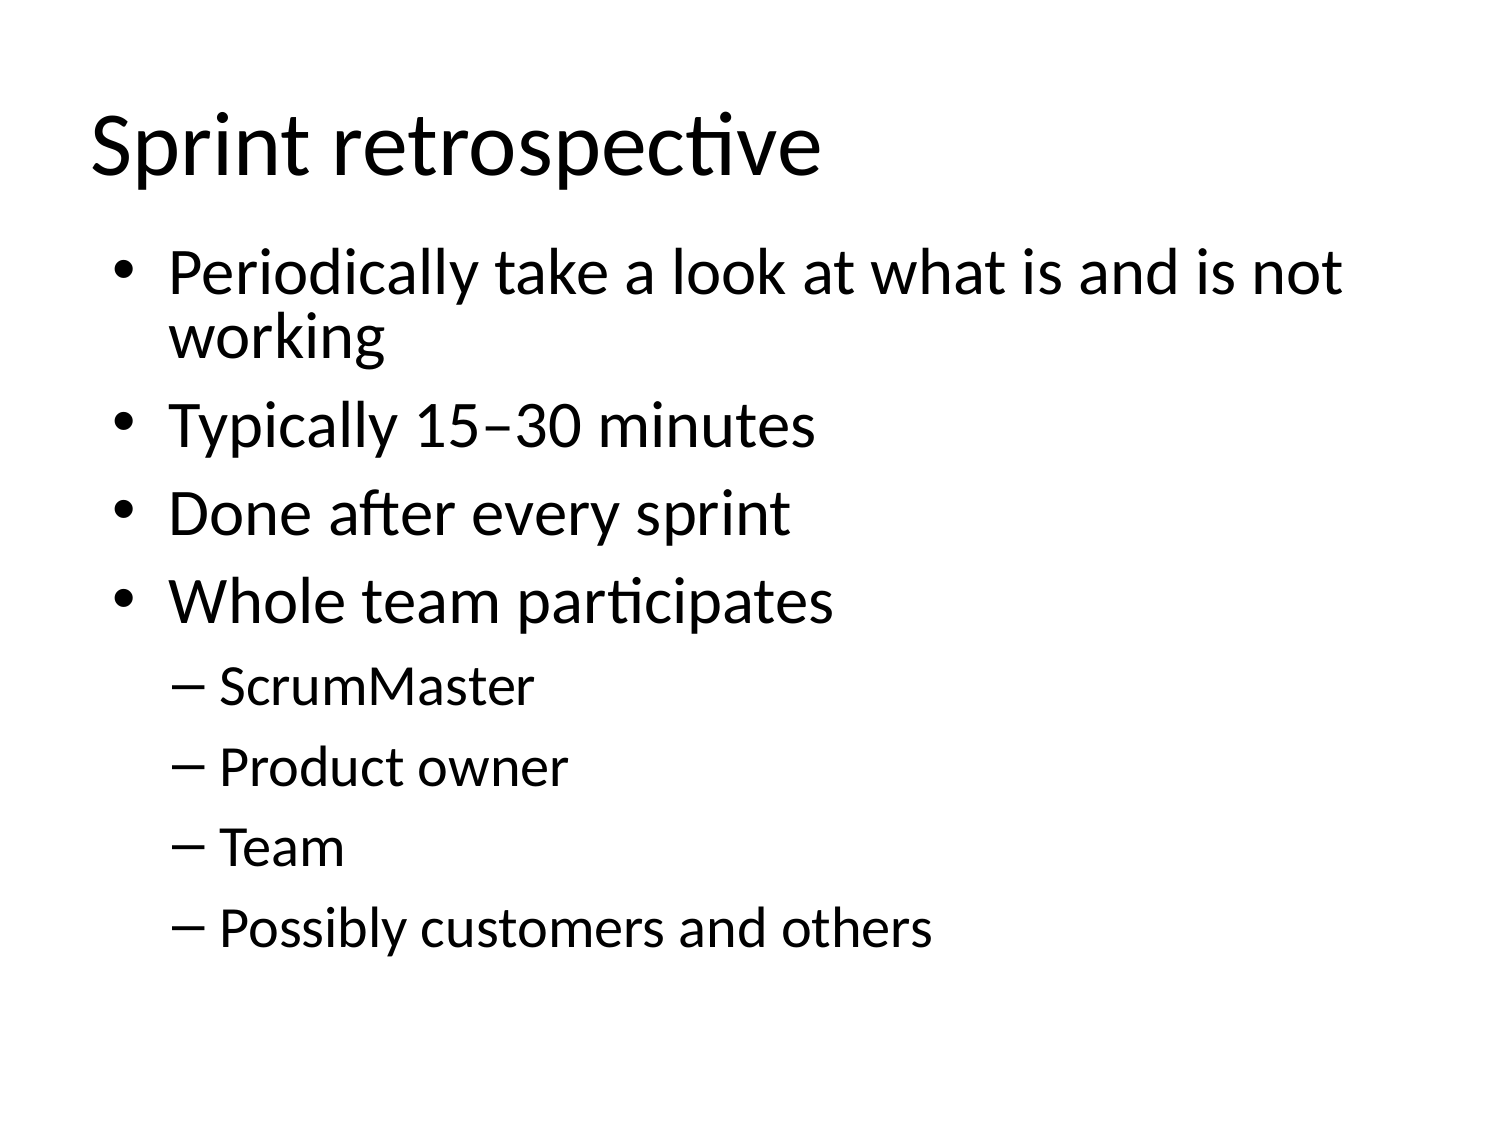

# Sprint retrospective
Periodically take a look at what is and is not working
Typically 15–30 minutes
Done after every sprint
Whole team participates
ScrumMaster
Product owner
Team
Possibly customers and others